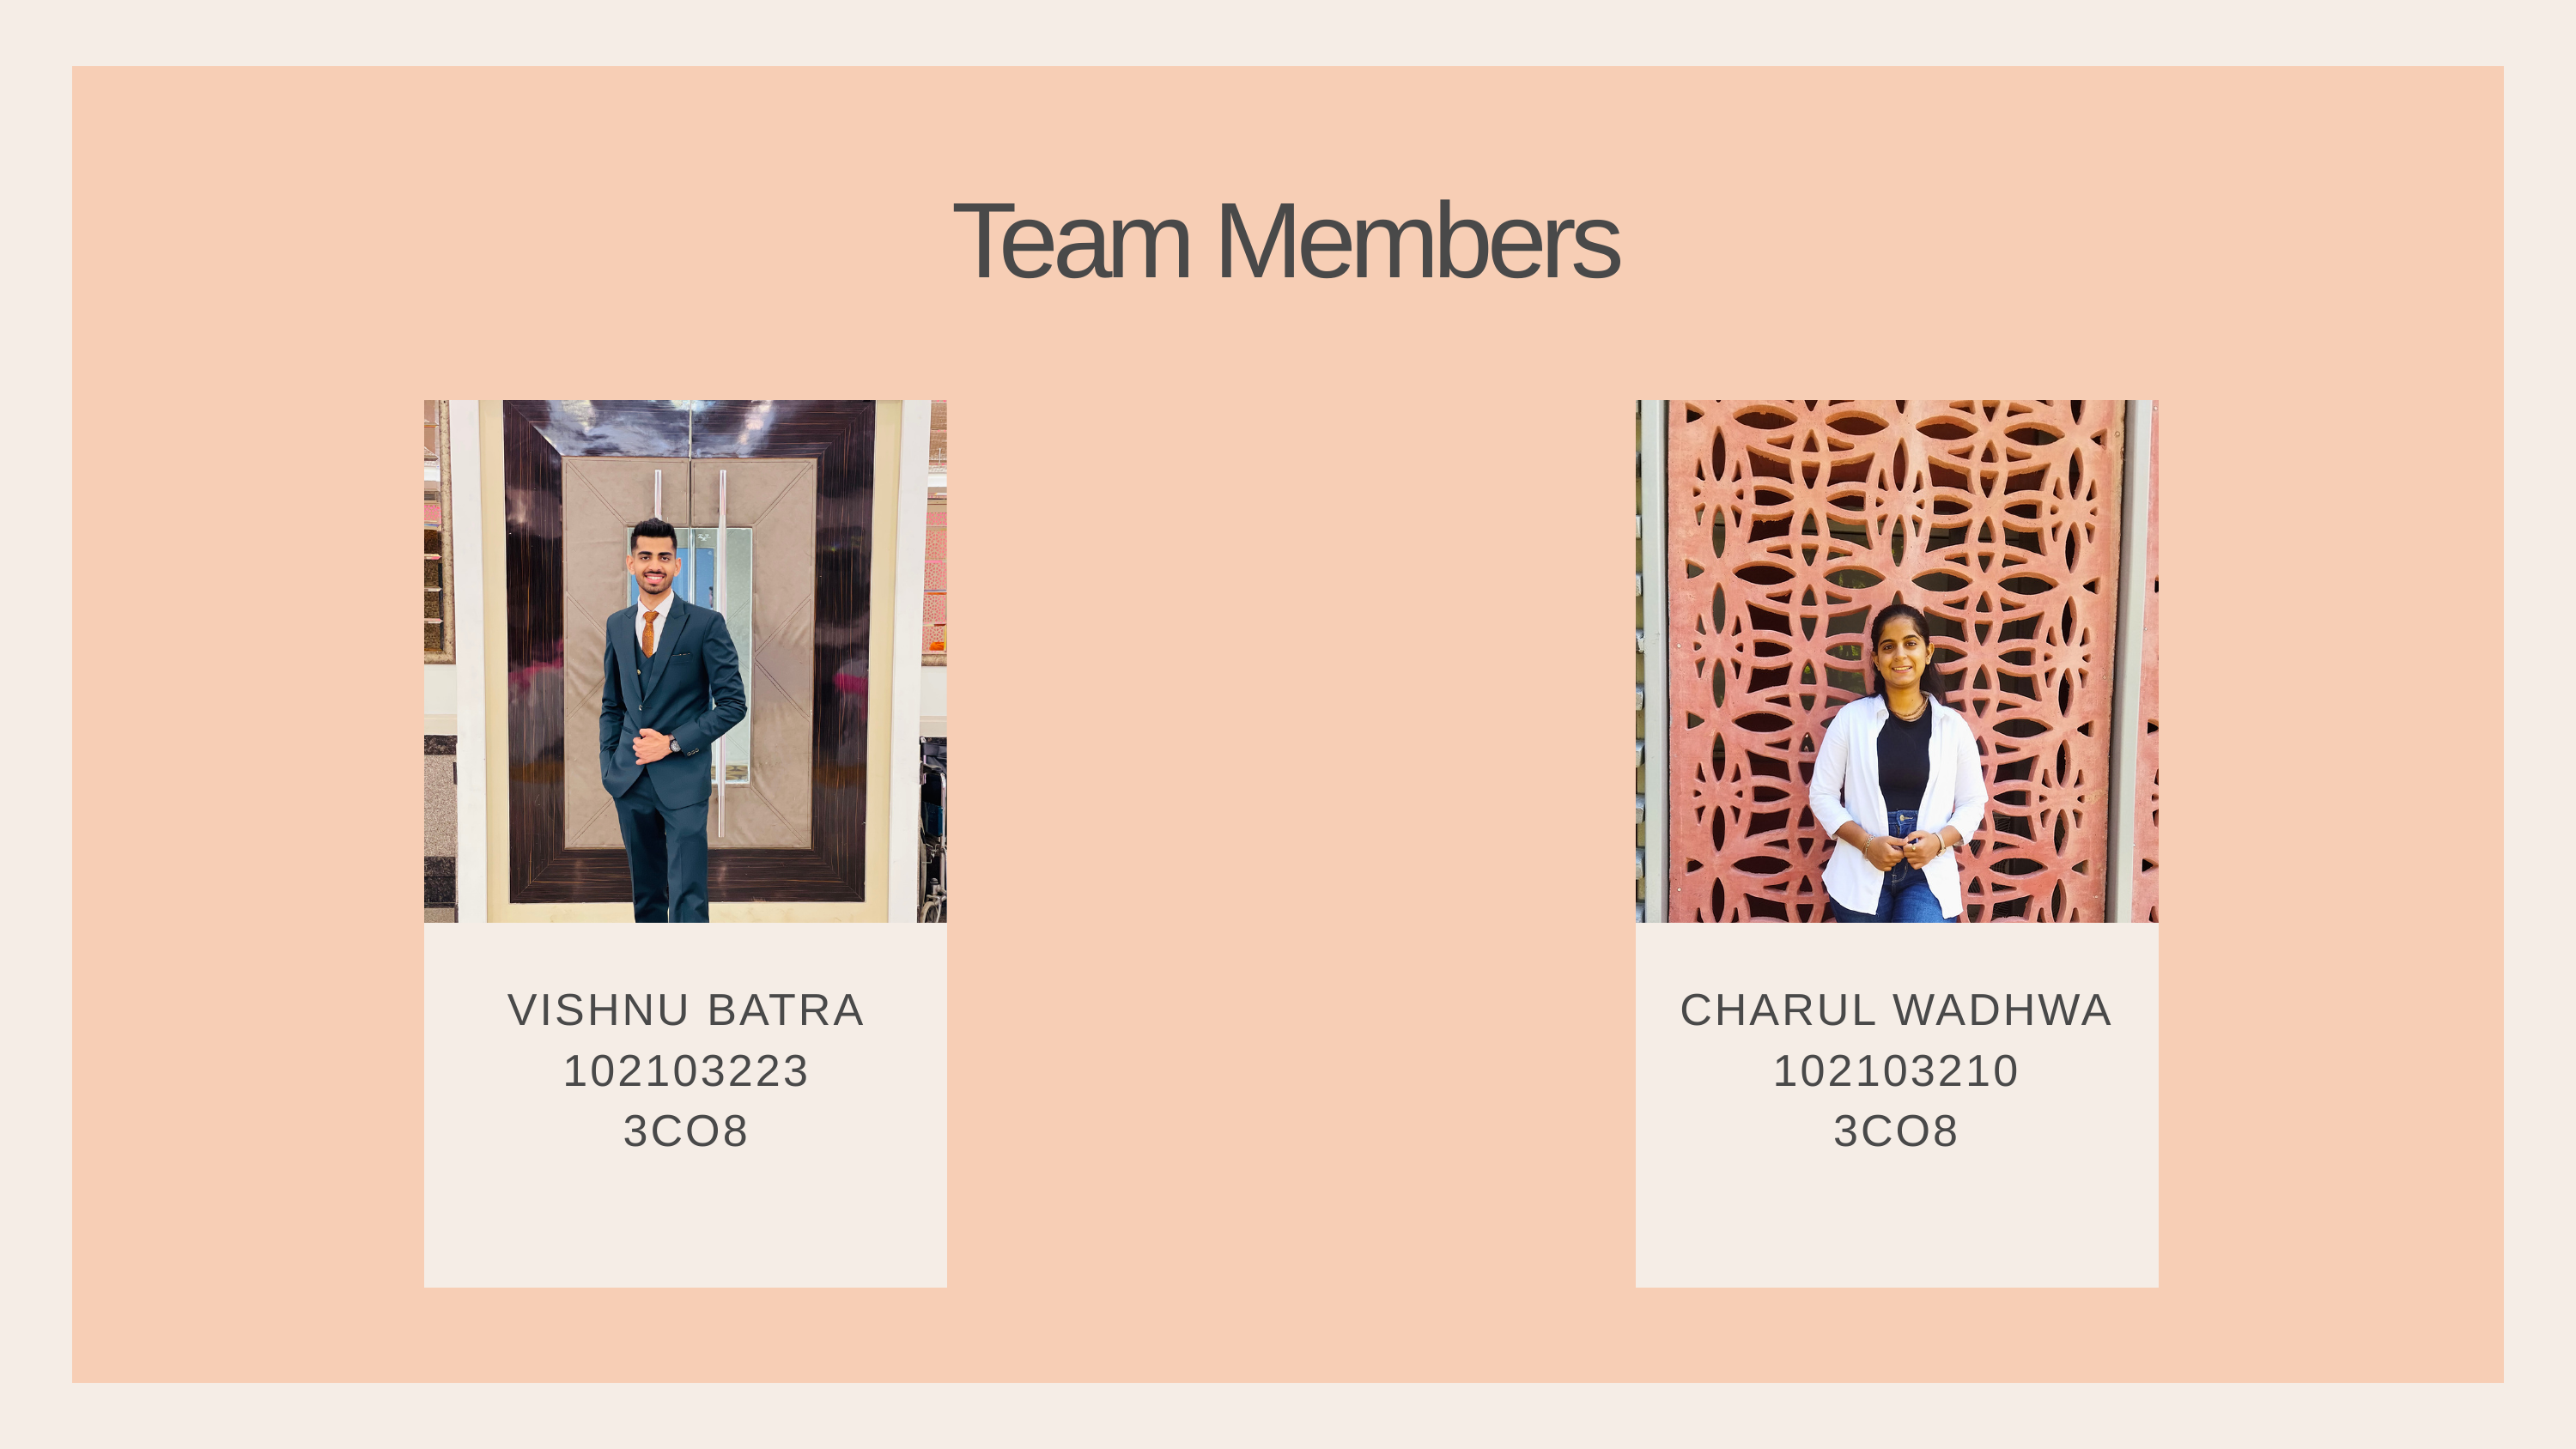

Team Members

VISHNU BATRA
102103223
3CO8
CHARUL WADHWA
102103210
3CO8